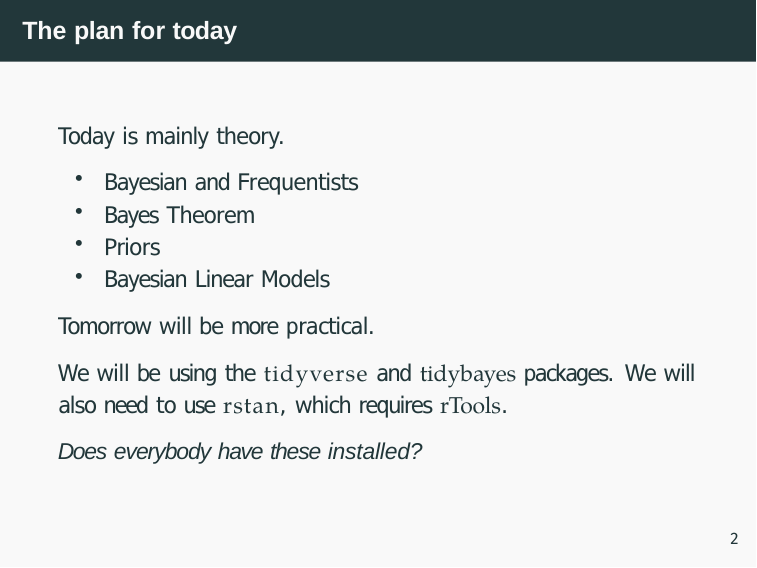

# The plan for today
Today is mainly theory.
Bayesian and Frequentists
Bayes Theorem
Priors
Bayesian Linear Models
Tomorrow will be more practical.
We will be using the tidyverse and tidybayes packages. We will also need to use rstan, which requires rTools.
Does everybody have these installed?
2